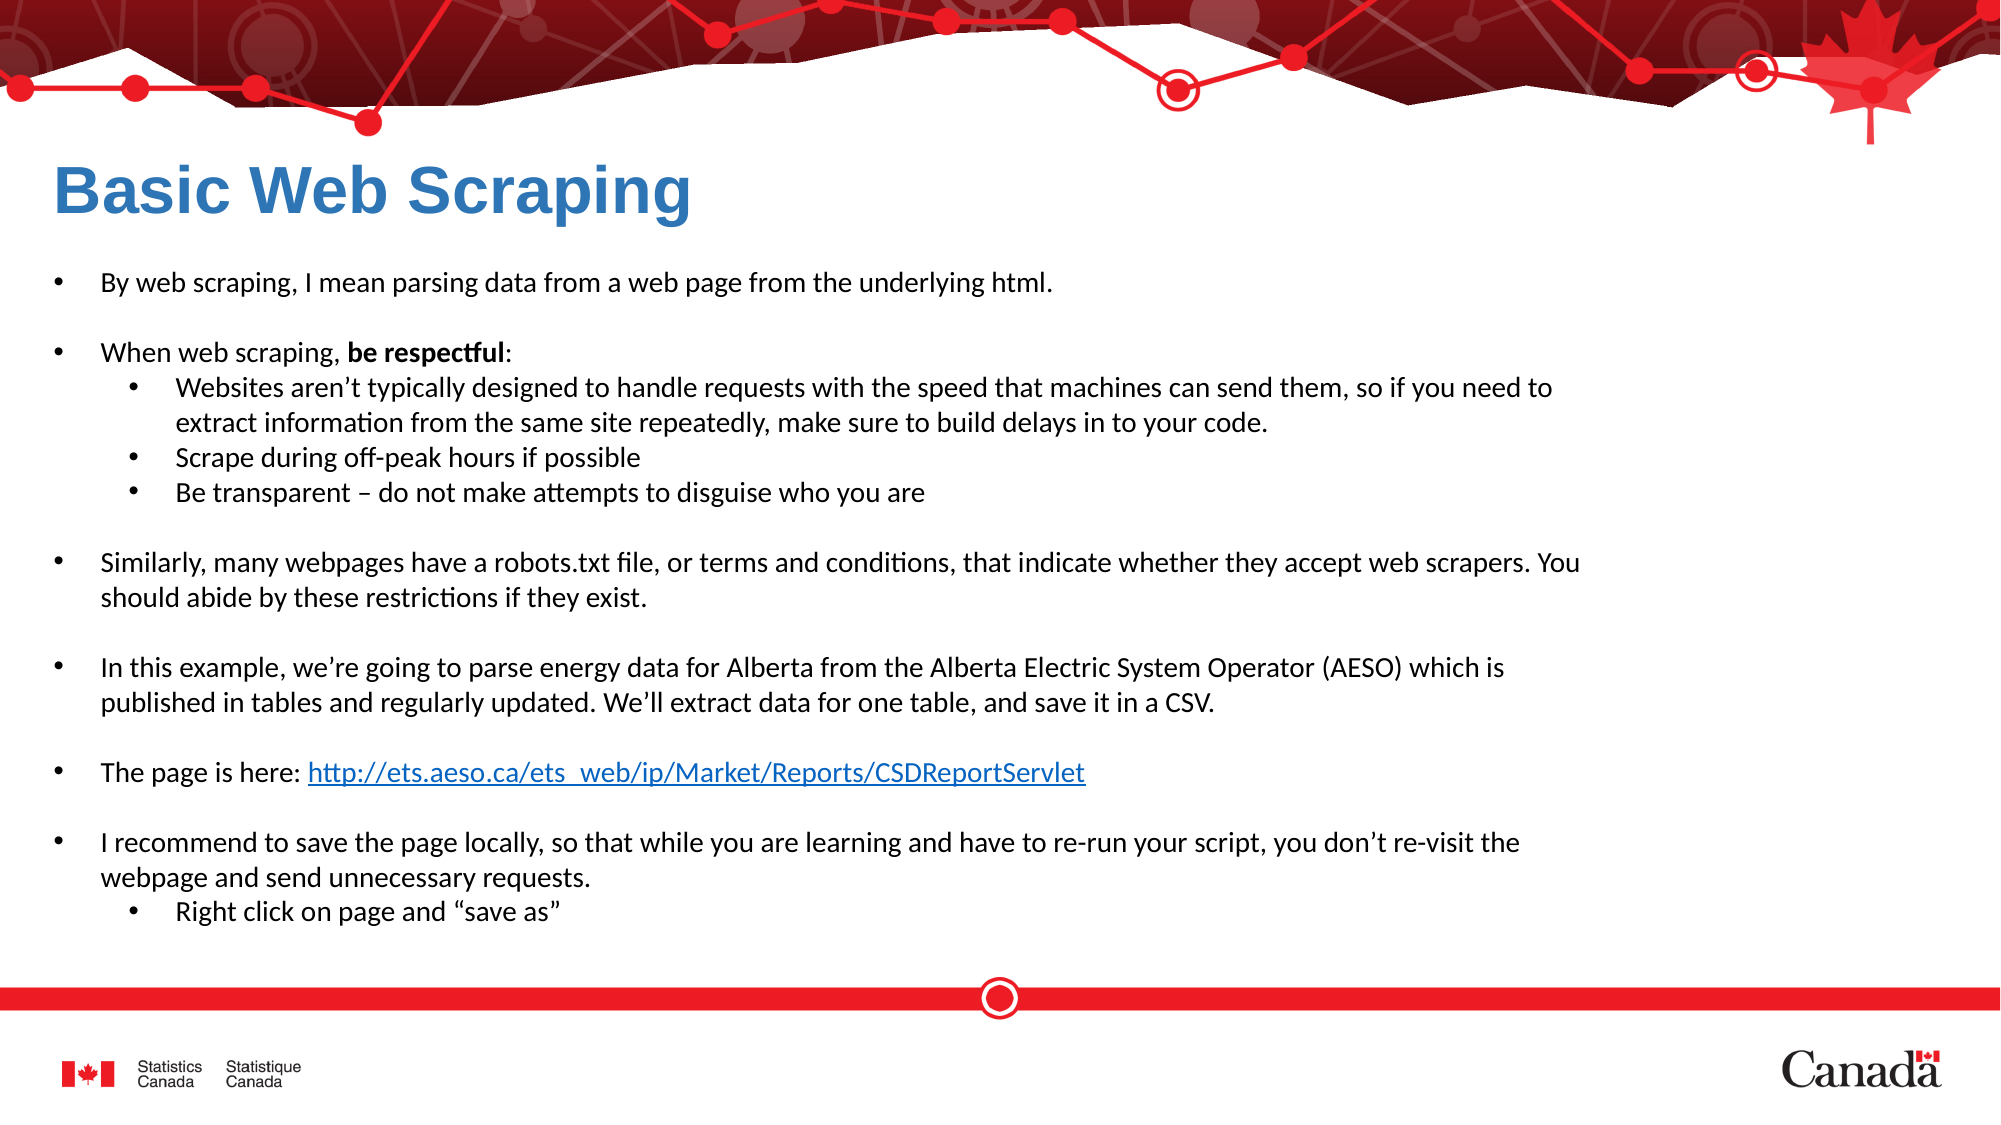

Basic Web Scraping
By web scraping, I mean parsing data from a web page from the underlying html.

When web scraping, be respectful:
Websites aren’t typically designed to handle requests with the speed that machines can send them, so if you need to extract information from the same site repeatedly, make sure to build delays in to your code.
Scrape during off-peak hours if possible
Be transparent – do not make attempts to disguise who you are

Similarly, many webpages have a robots.txt file, or terms and conditions, that indicate whether they accept web scrapers. You should abide by these restrictions if they exist.

In this example, we’re going to parse energy data for Alberta from the Alberta Electric System Operator (AESO) which is published in tables and regularly updated. We’ll extract data for one table, and save it in a CSV.

The page is here: http://ets.aeso.ca/ets_web/ip/Market/Reports/CSDReportServlet

I recommend to save the page locally, so that while you are learning and have to re-run your script, you don’t re-visit the webpage and send unnecessary requests.
Right click on page and “save as”